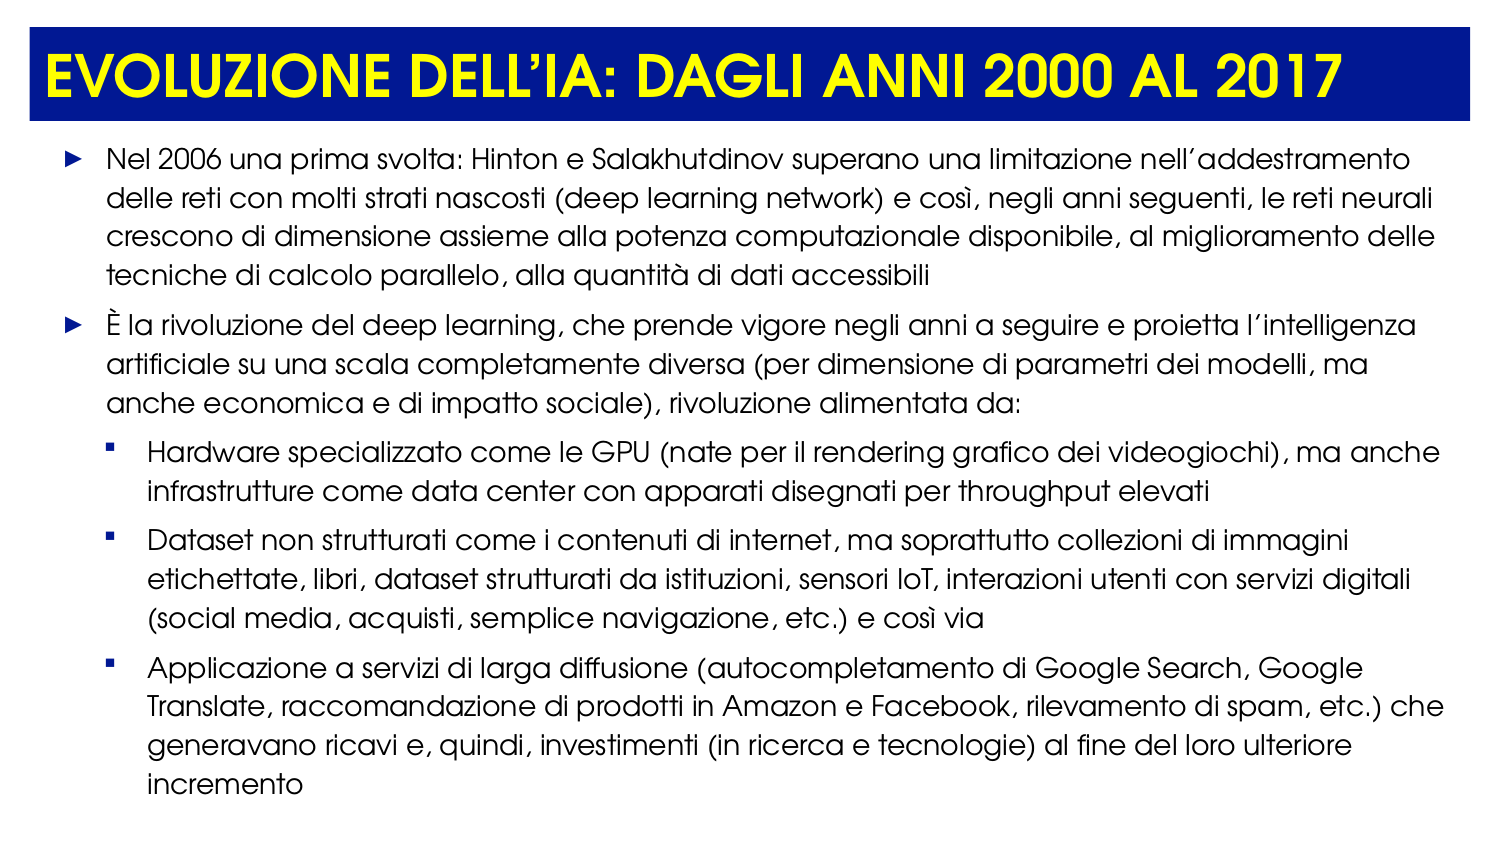

# Evoluzione dell’IA: dagli anni 2000 al 2017
Nel 2006 una prima svolta: Hinton e Salakhutdinov superano una limitazione nell’addestramento delle reti con molti strati nascosti (deep learning network) e così, negli anni seguenti, le reti neurali crescono di dimensione assieme alla potenza computazionale disponibile, al miglioramento delle tecniche di calcolo parallelo, alla quantità di dati accessibili
È la rivoluzione del deep learning, che prende vigore negli anni a seguire e proietta l’intelligenza artificiale su una scala completamente diversa (per dimensione di parametri dei modelli, ma anche economica e di impatto sociale), rivoluzione alimentata da:
Hardware specializzato come le GPU (nate per il rendering grafico dei videogiochi), ma anche infrastrutture come data center con apparati disegnati per throughput elevati
Dataset non strutturati come i contenuti di internet, ma soprattutto collezioni di immagini etichettate, libri, dataset strutturati da istituzioni, sensori IoT, interazioni utenti con servizi digitali (social media, acquisti, semplice navigazione, etc.) e così via
Applicazione a servizi di larga diffusione (autocompletamento di Google Search, Google Translate, raccomandazione di prodotti in Amazon e Facebook, rilevamento di spam, etc.) che generavano ricavi e, quindi, investimenti (in ricerca e tecnologie) al fine del loro ulteriore incremento